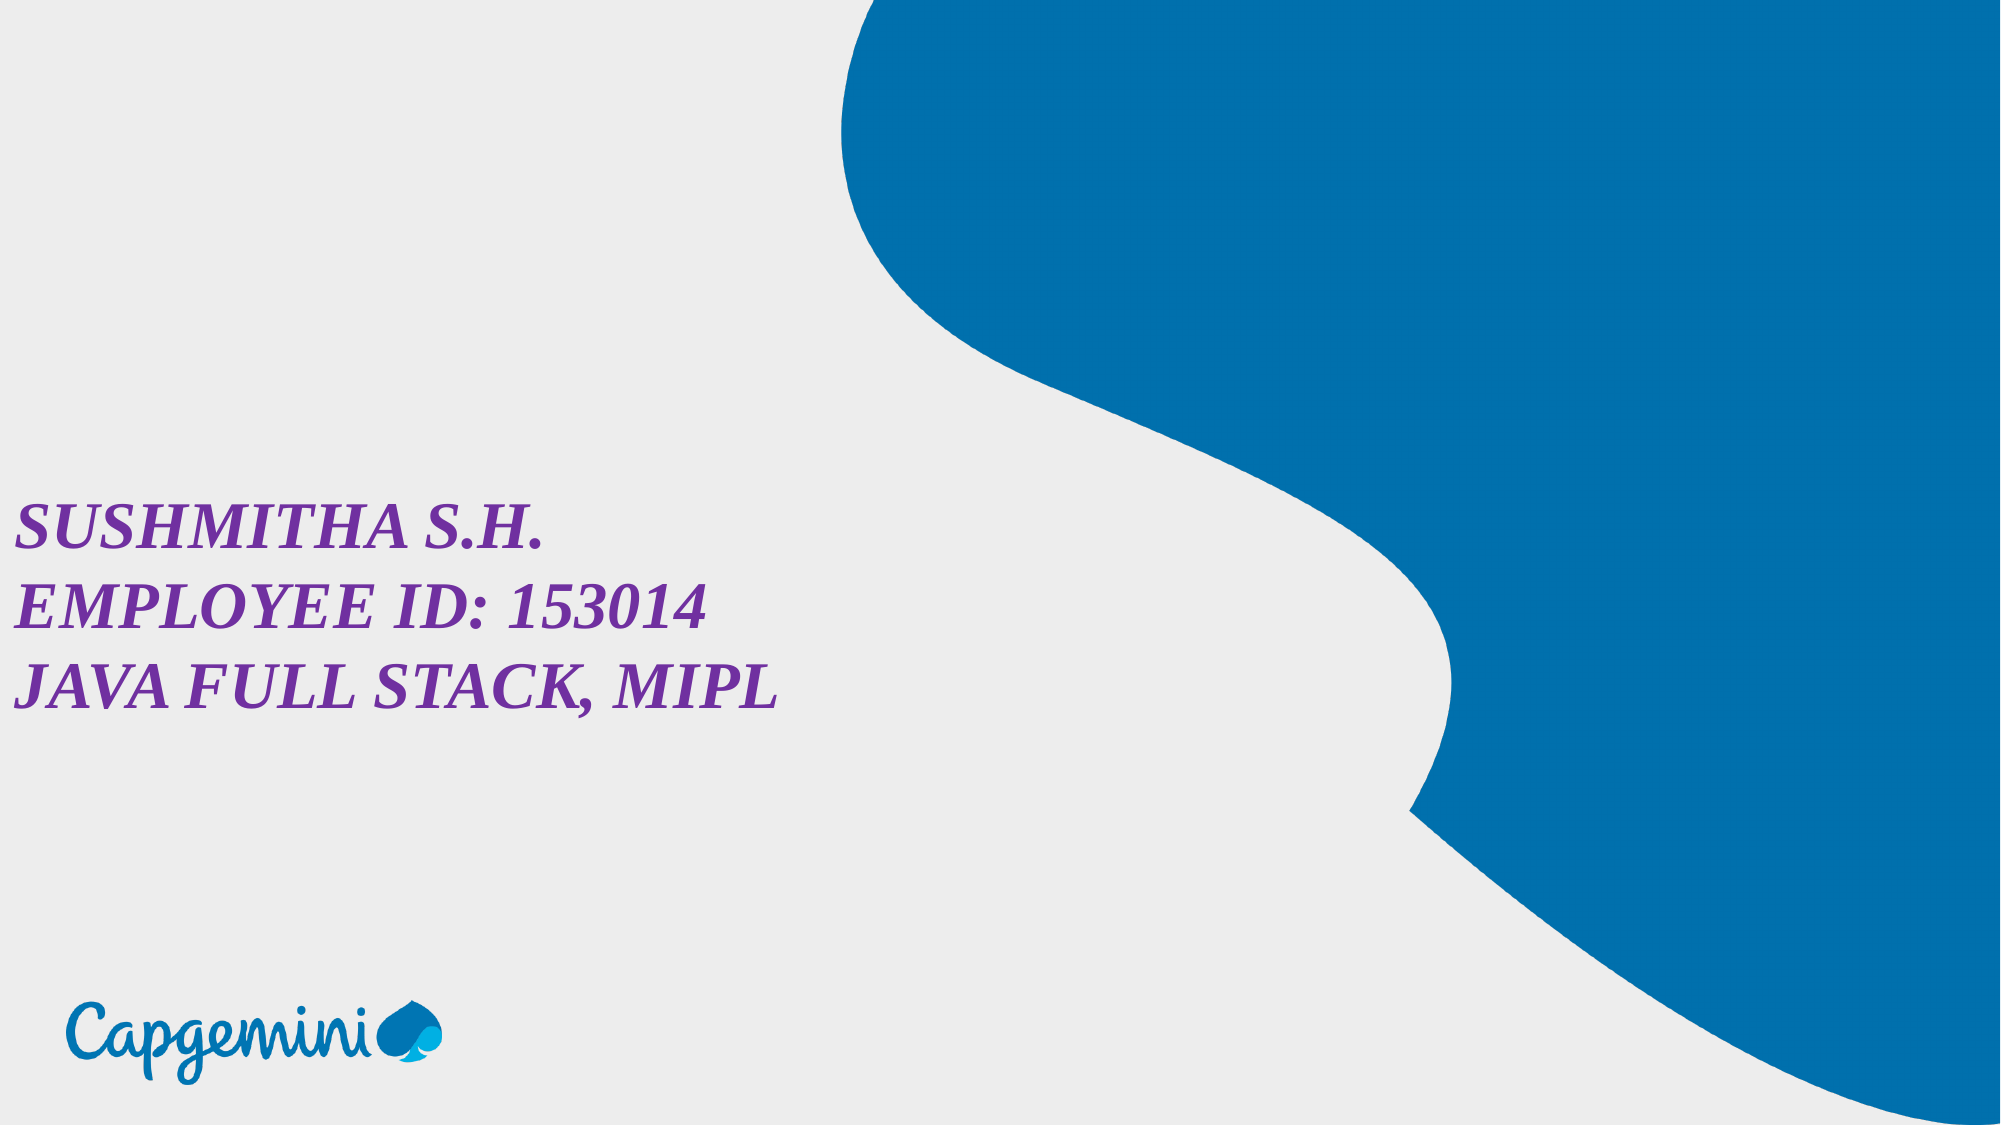

SUSHMITHA S.H.
EMPLOYEE ID: 153014
JAVA FULL STACK, MIPL